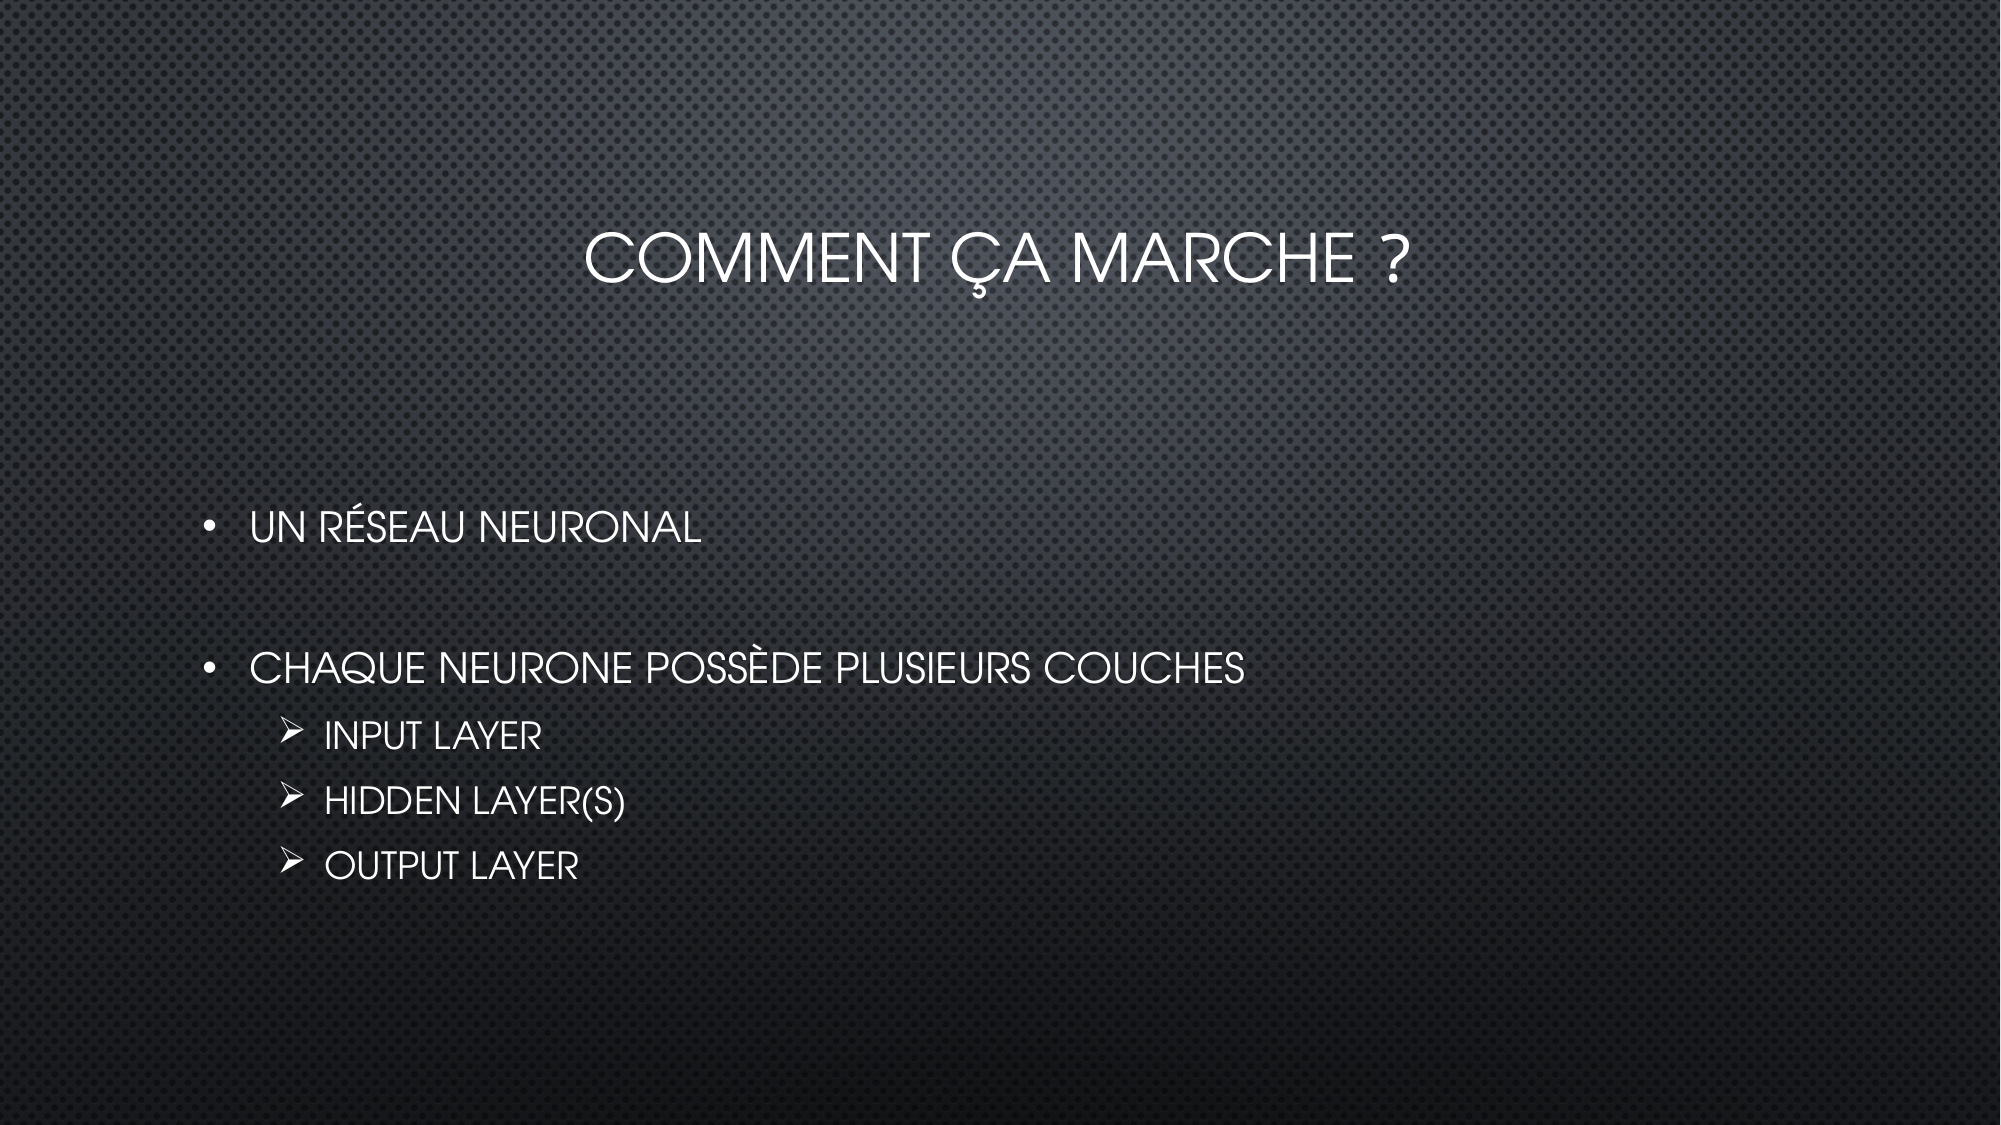

# Comment ça marche ?
Un réseau neuronal

Chaque neurone possède plusieurs couches
Input layer
Hidden layer(s)
Output layer